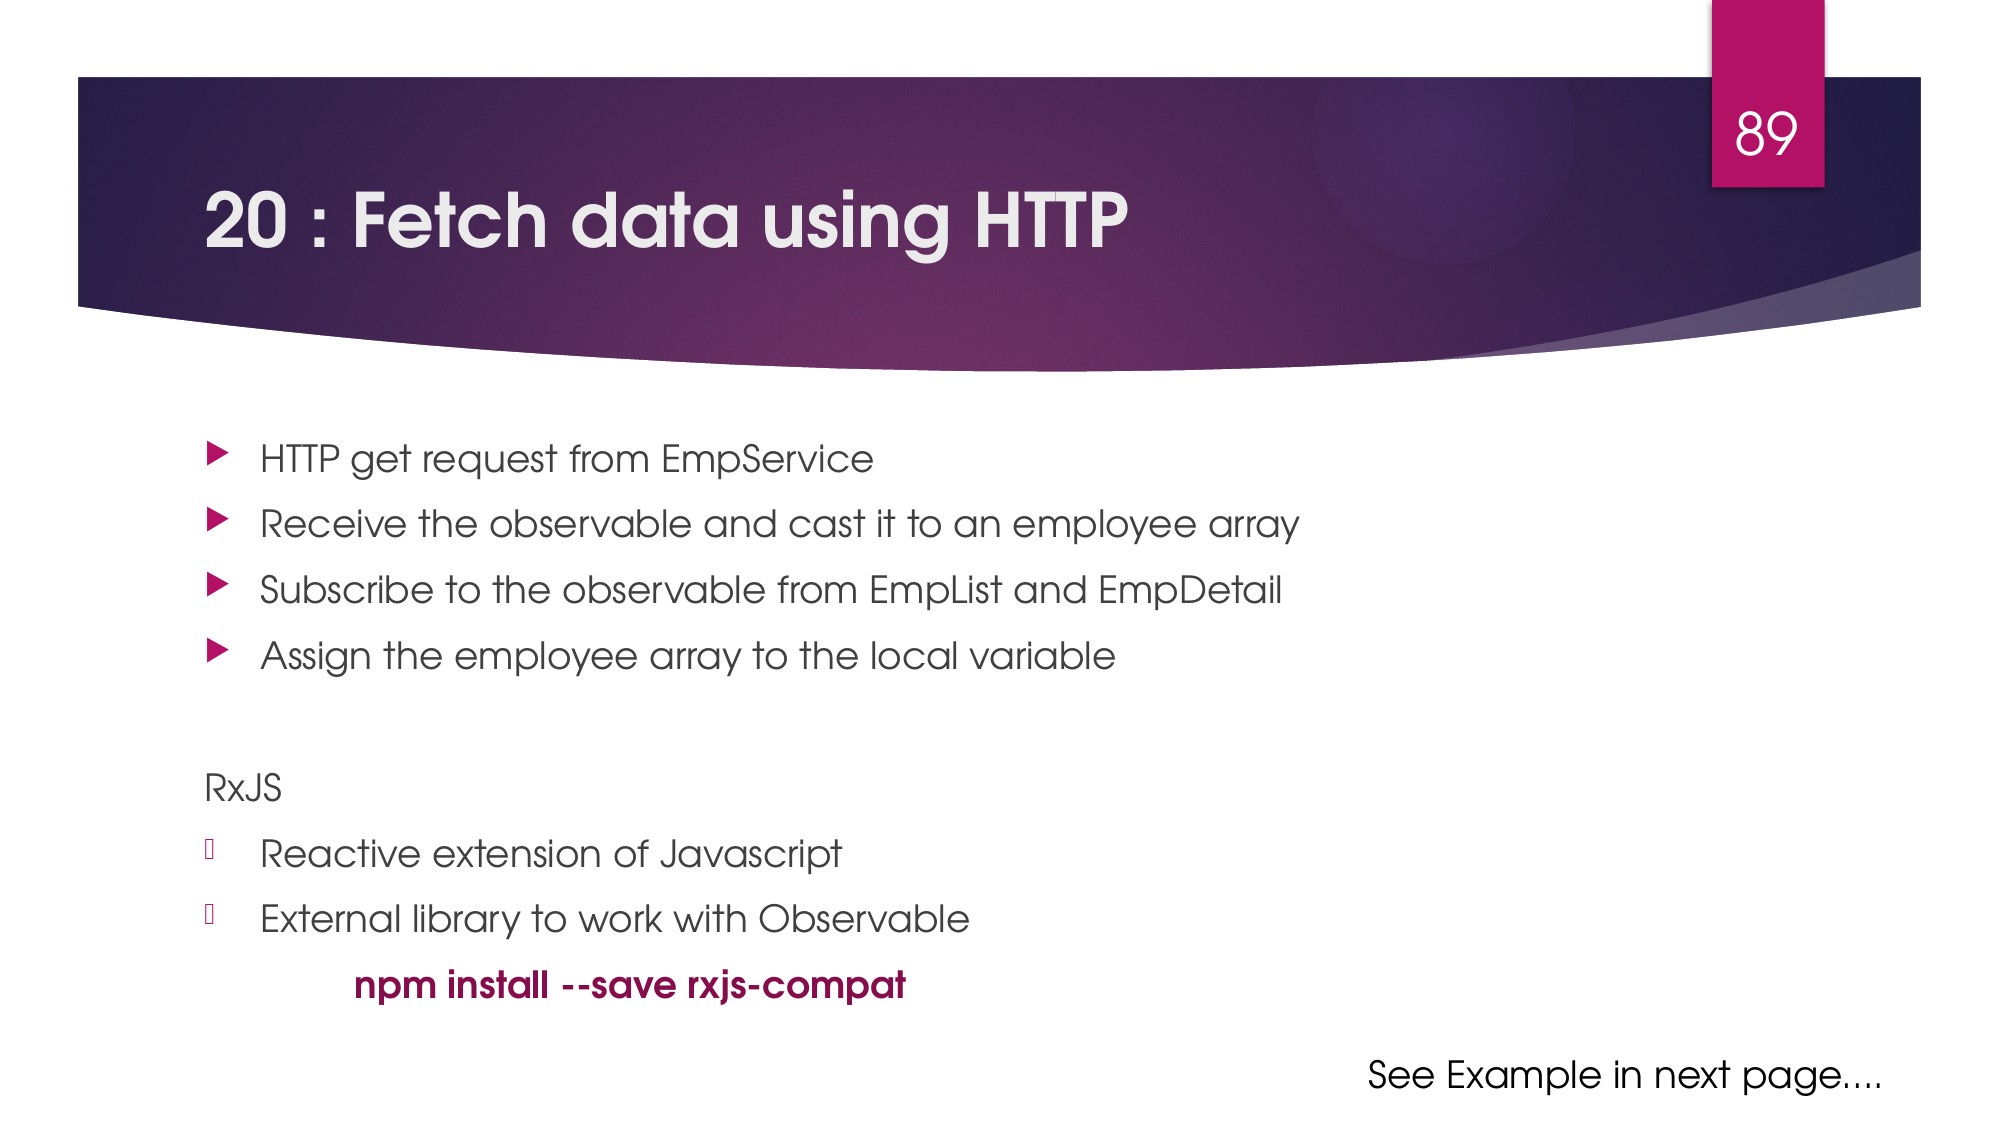

89
# 20 : Fetch data using HTTP
HTTP get request from EmpService
Receive the observable and cast it to an employee array
Subscribe to the observable from EmpList and EmpDetail
Assign the employee array to the local variable

RxJS
Reactive extension of Javascript
External library to work with Observable
	npm install --save rxjs-compat
See Example in next page….